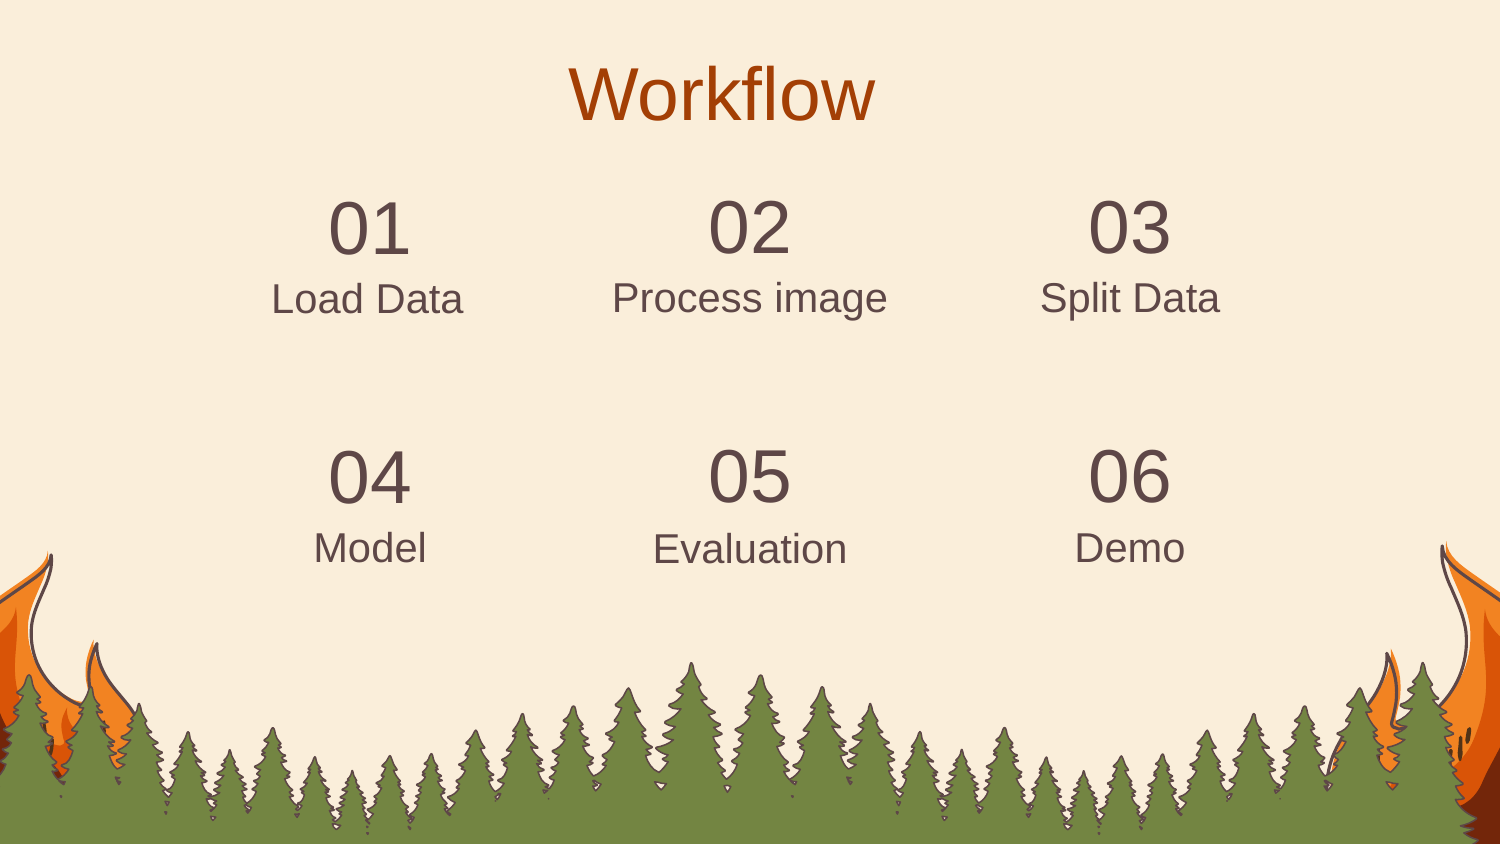

# Workflow
02
01
03
Split Data
Process image
Load Data
05
06
04
Demo
Model
Evaluation